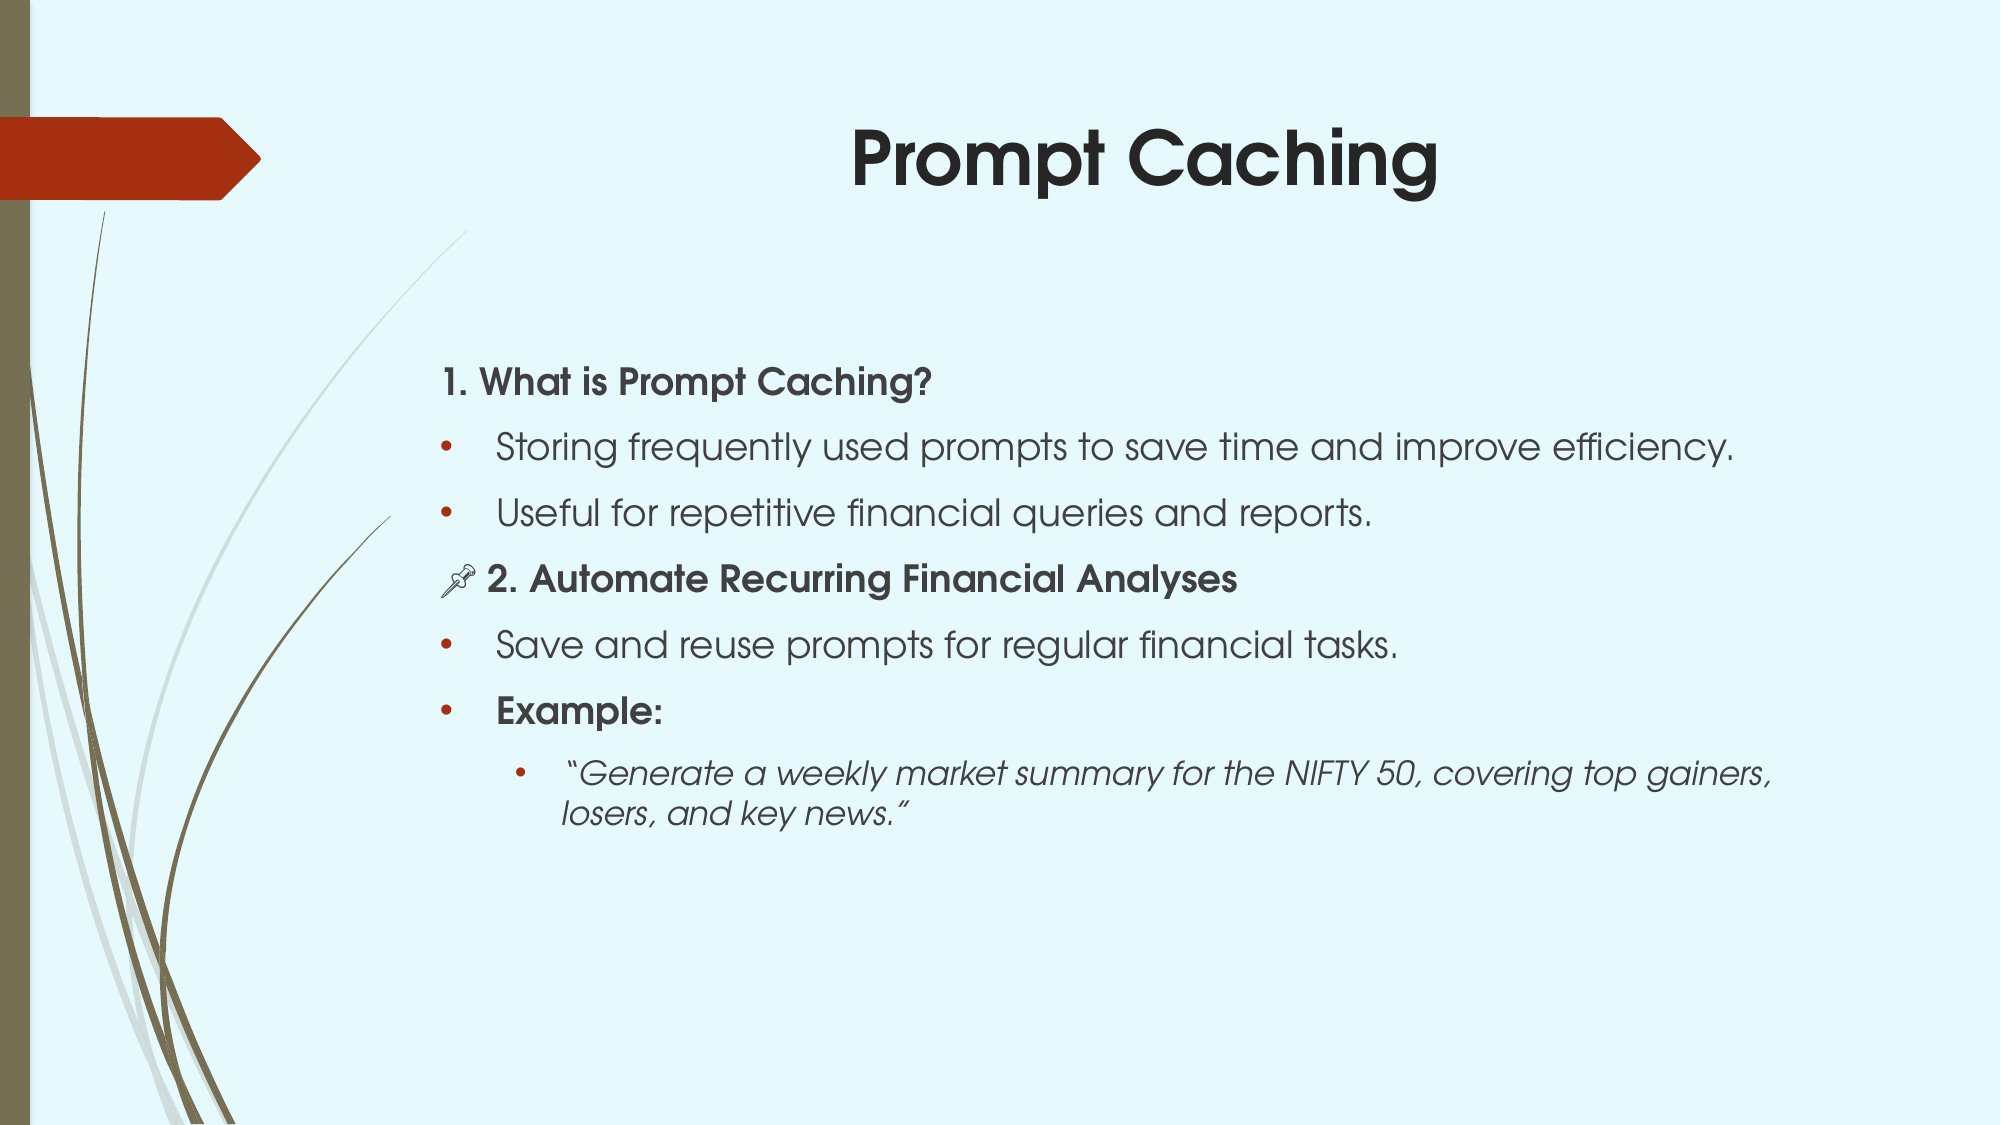

# Prompt Caching
1. What is Prompt Caching?
Storing frequently used prompts to save time and improve efficiency.
Useful for repetitive financial queries and reports.
📌 2. Automate Recurring Financial Analyses
Save and reuse prompts for regular financial tasks.
Example:
“Generate a weekly market summary for the NIFTY 50, covering top gainers, losers, and key news.”